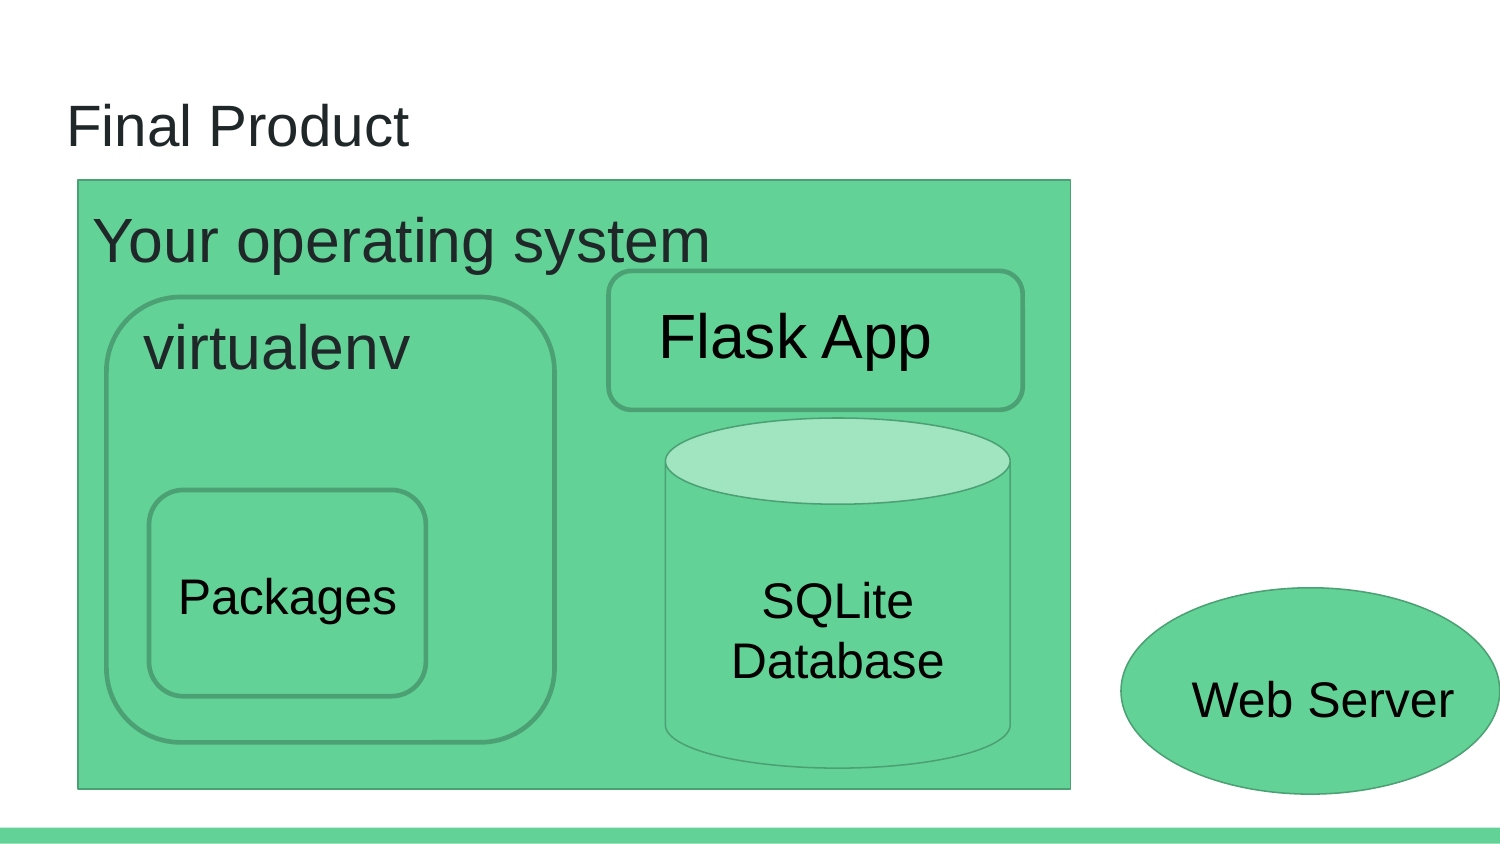

# Final Product

Your operating system

Flask App
virtualenv

Packages
SQLite Database

Web Server